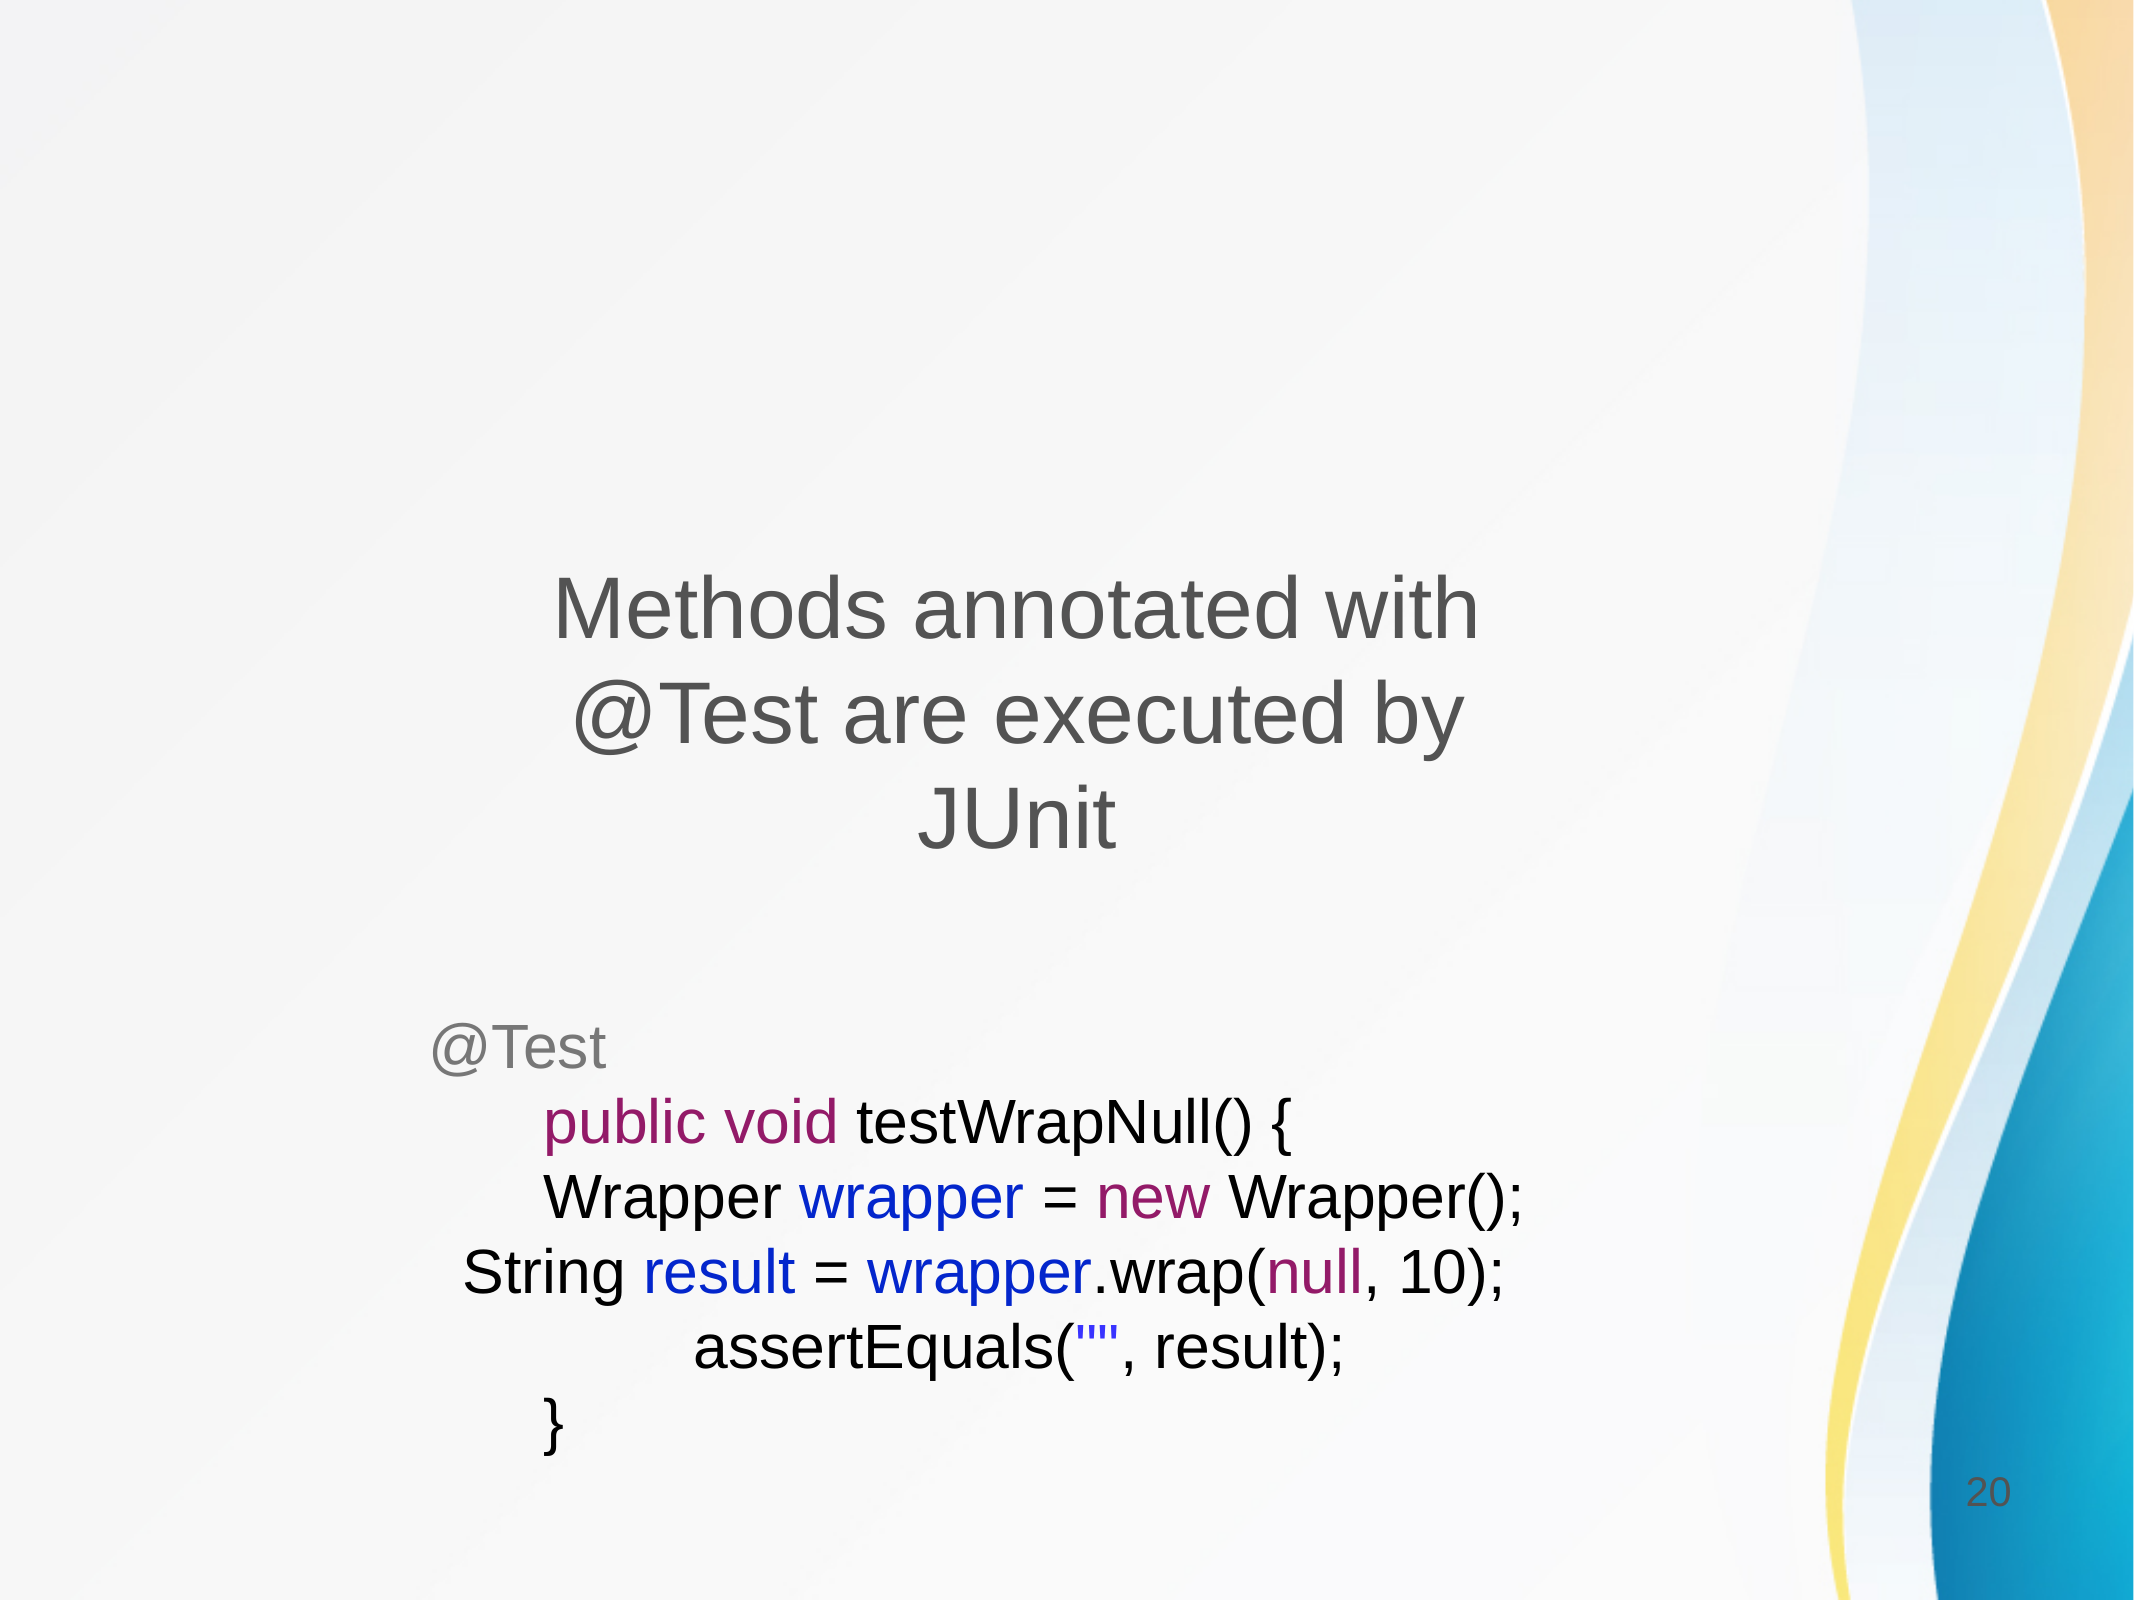

Methods annotated with @Test are executed by JUnit
  @Test
	public void testWrapNull() {
	Wrapper wrapper = new Wrapper();
    String result = wrapper.wrap(null, 10);
		assertEquals("", result);
	}
20